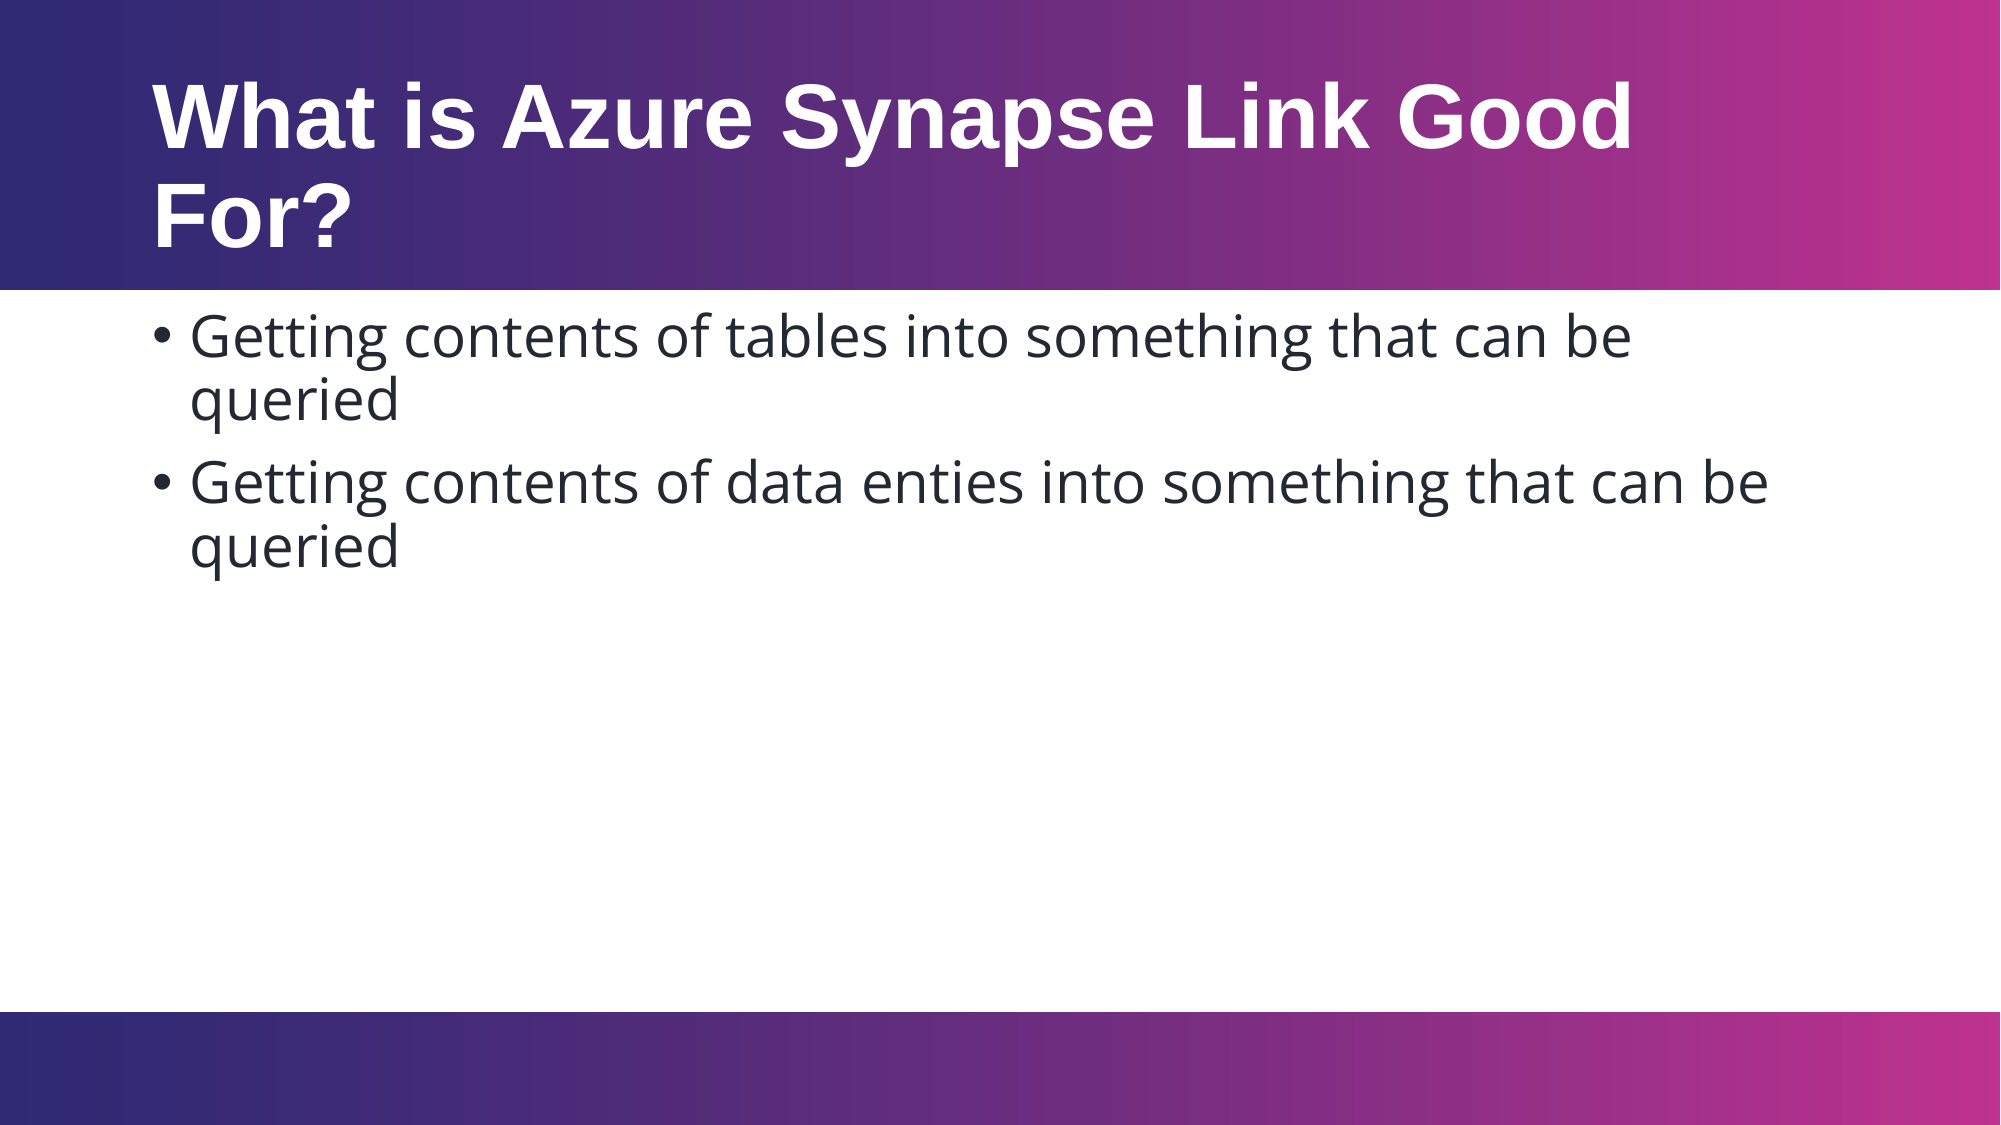

# What is Azure Synapse Link Good For?
Getting contents of tables into something that can be queried
Getting contents of data enties into something that can be queried